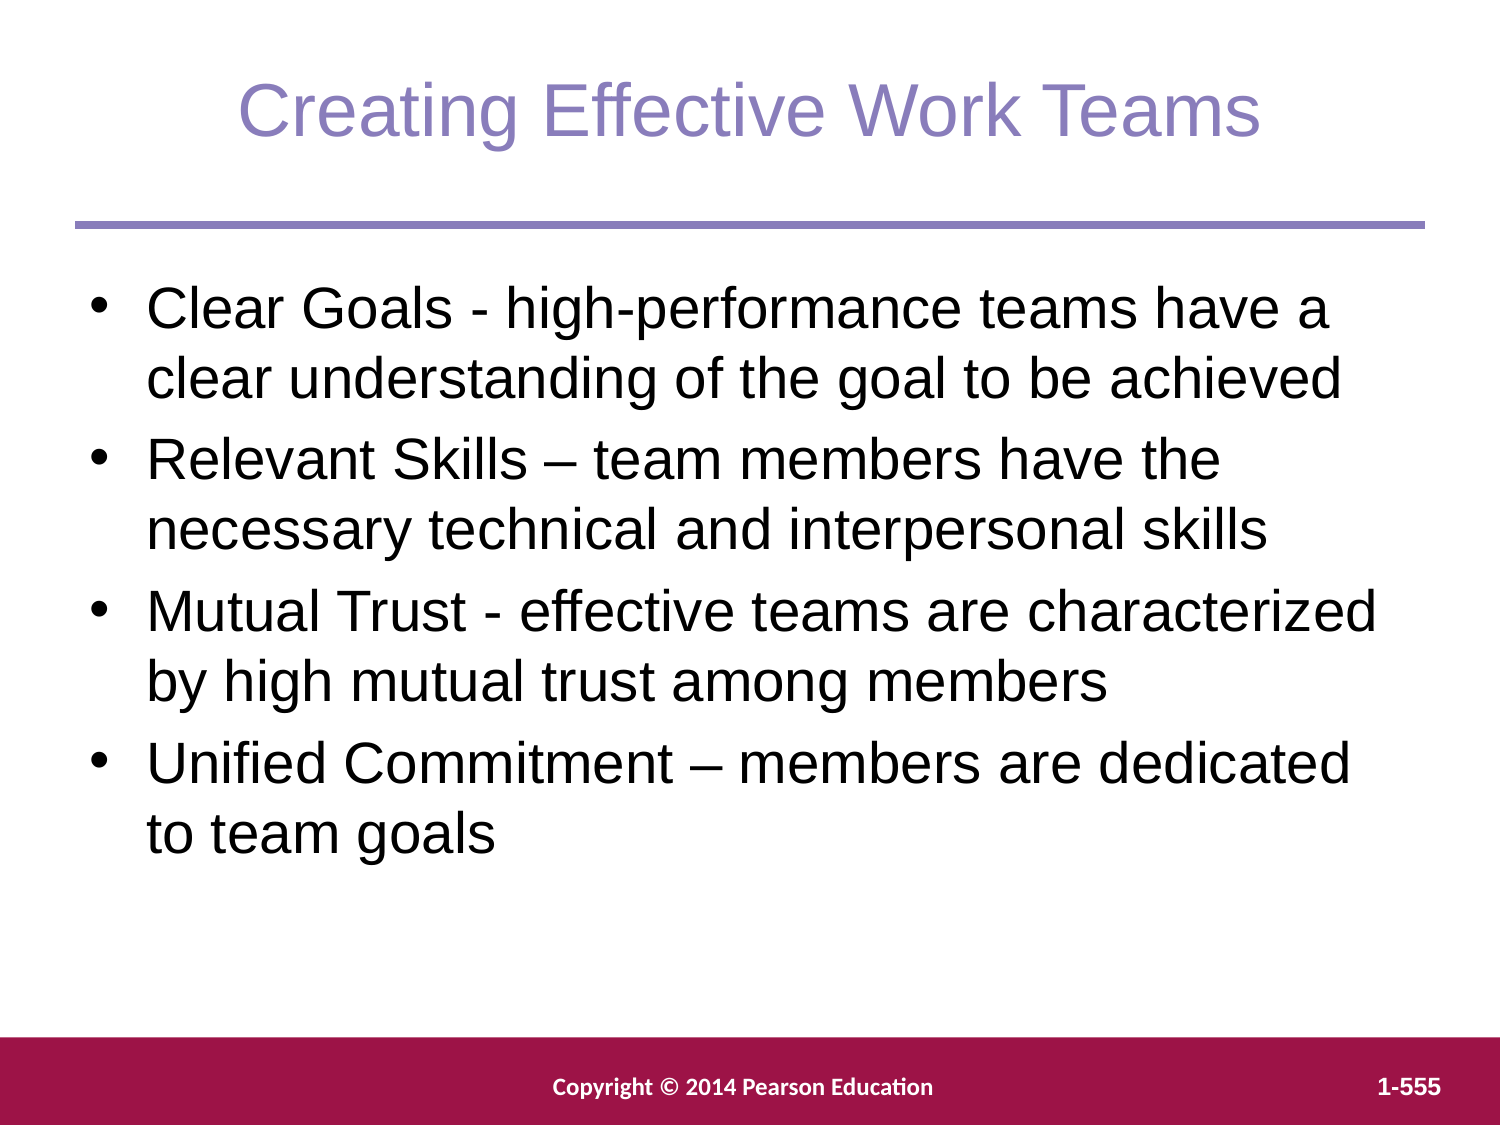

Creating Effective Work Teams
Clear Goals - high-performance teams have a clear understanding of the goal to be achieved
Relevant Skills – team members have the necessary technical and interpersonal skills
Mutual Trust - effective teams are characterized by high mutual trust among members
Unified Commitment – members are dedicated to team goals